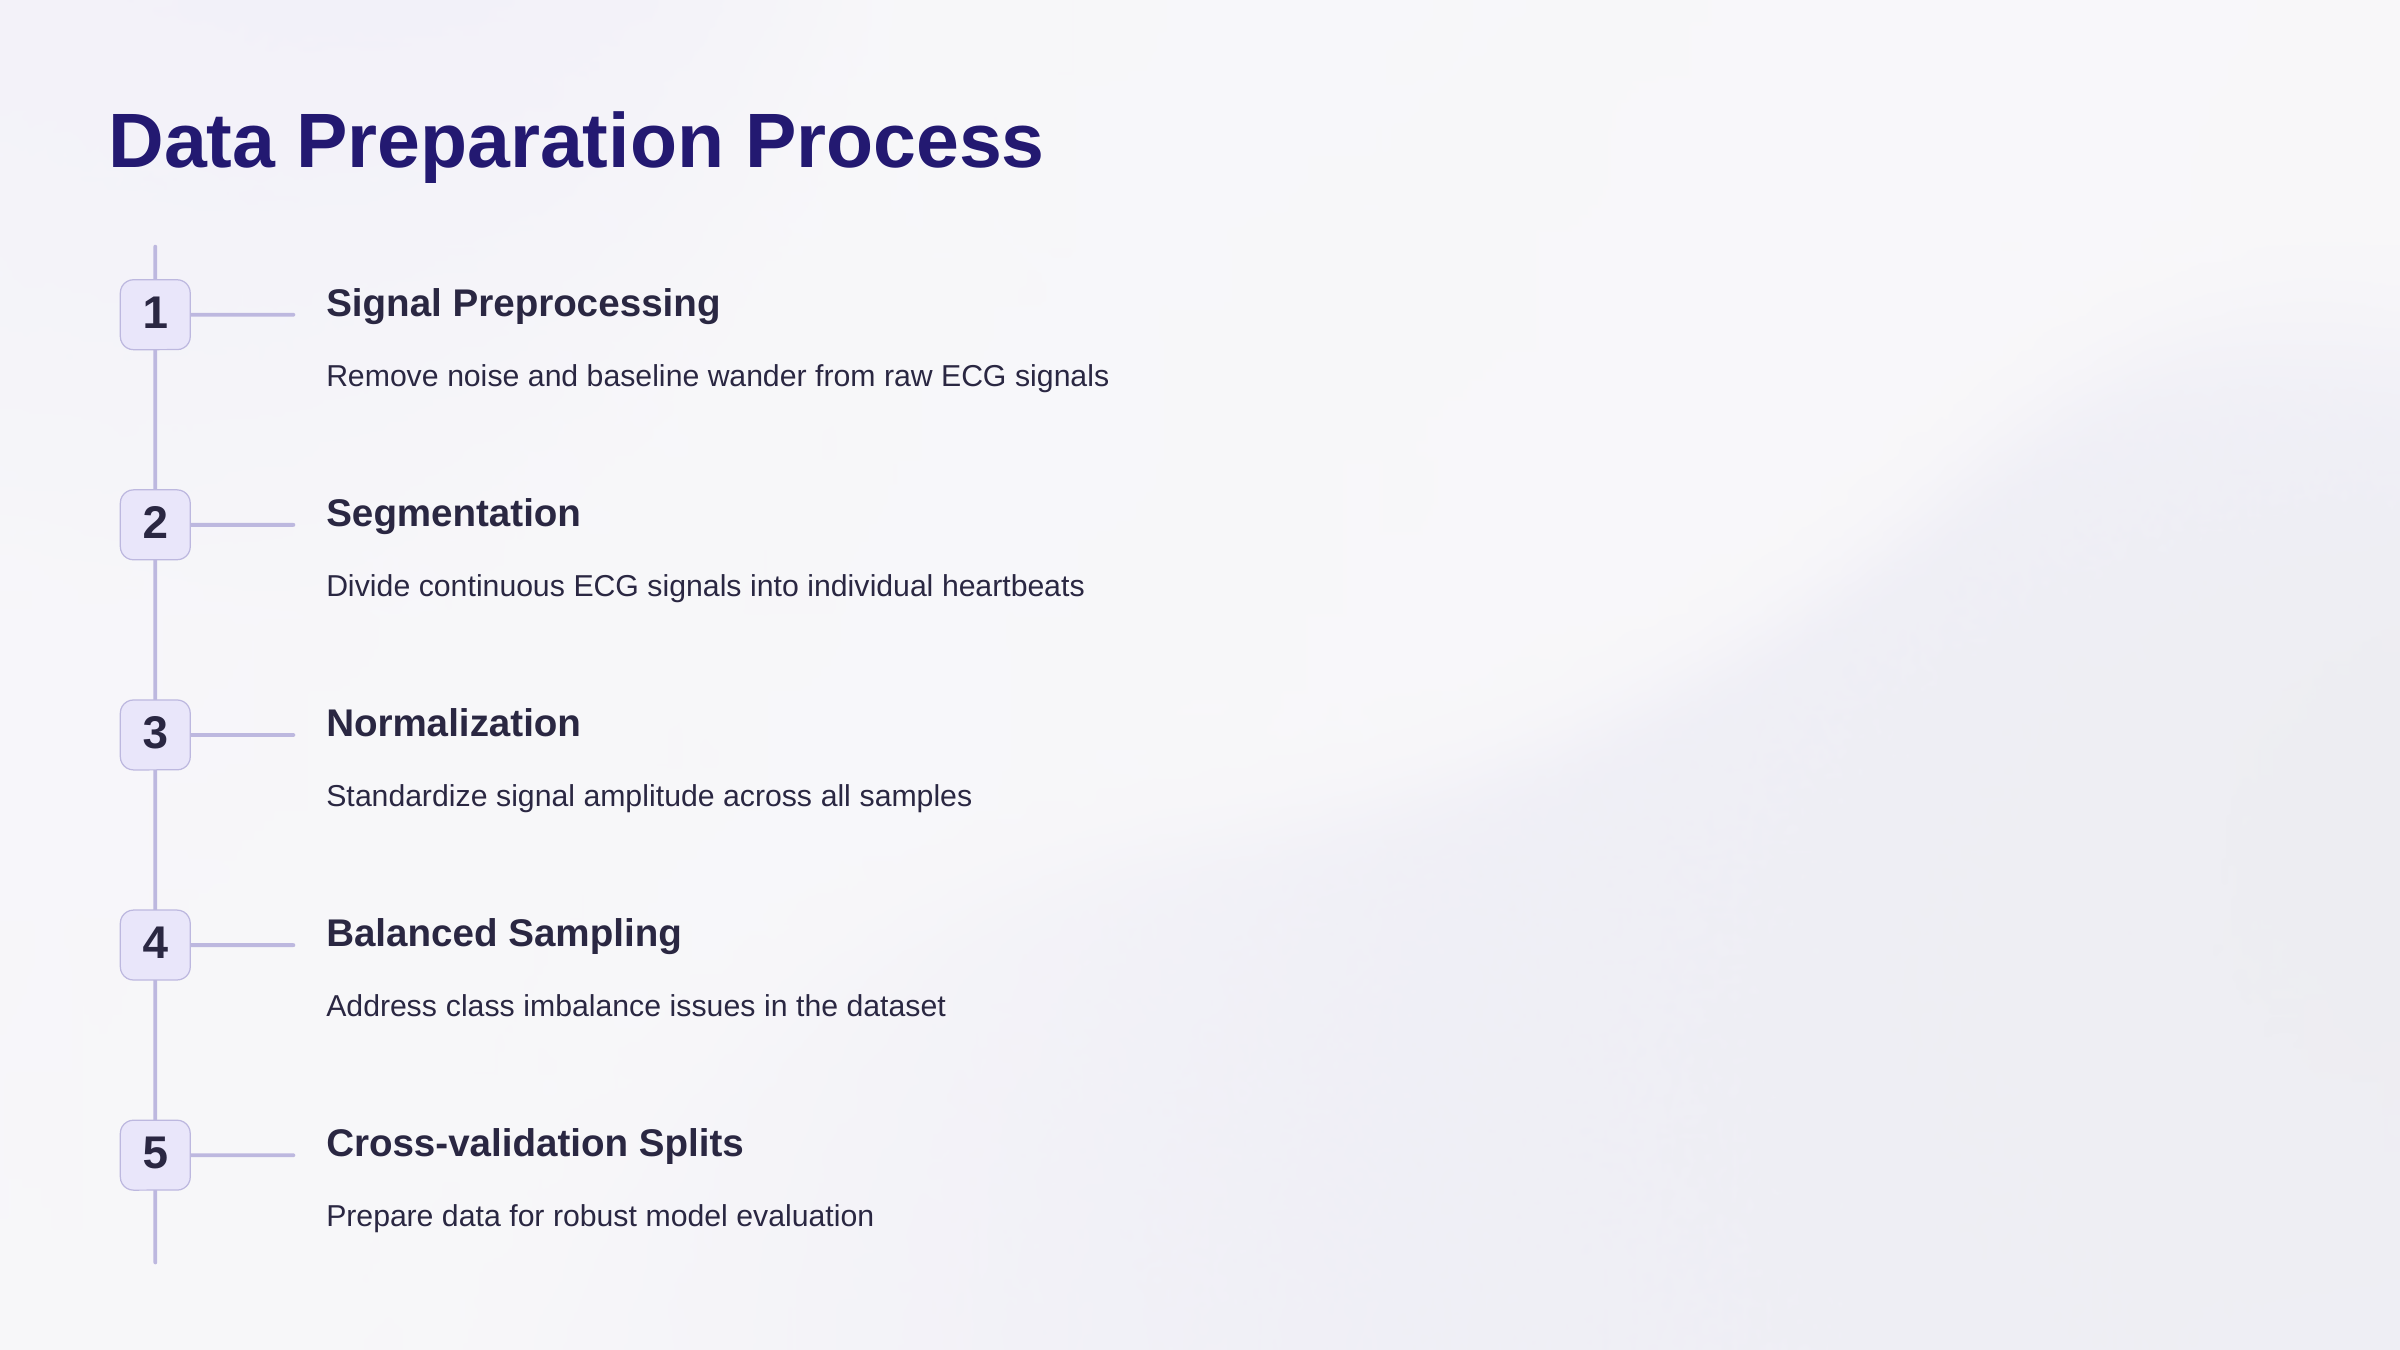

Data Preparation Process

Signal Preprocessing

1

Remove noise and baseline wander from raw ECG signals
Segmentation

2

Divide continuous ECG signals into individual heartbeats
Normalization

3

Standardize signal amplitude across all samples
Balanced Sampling

4

Address class imbalance issues in the dataset
Cross-validation Splits

5

Prepare data for robust model evaluation